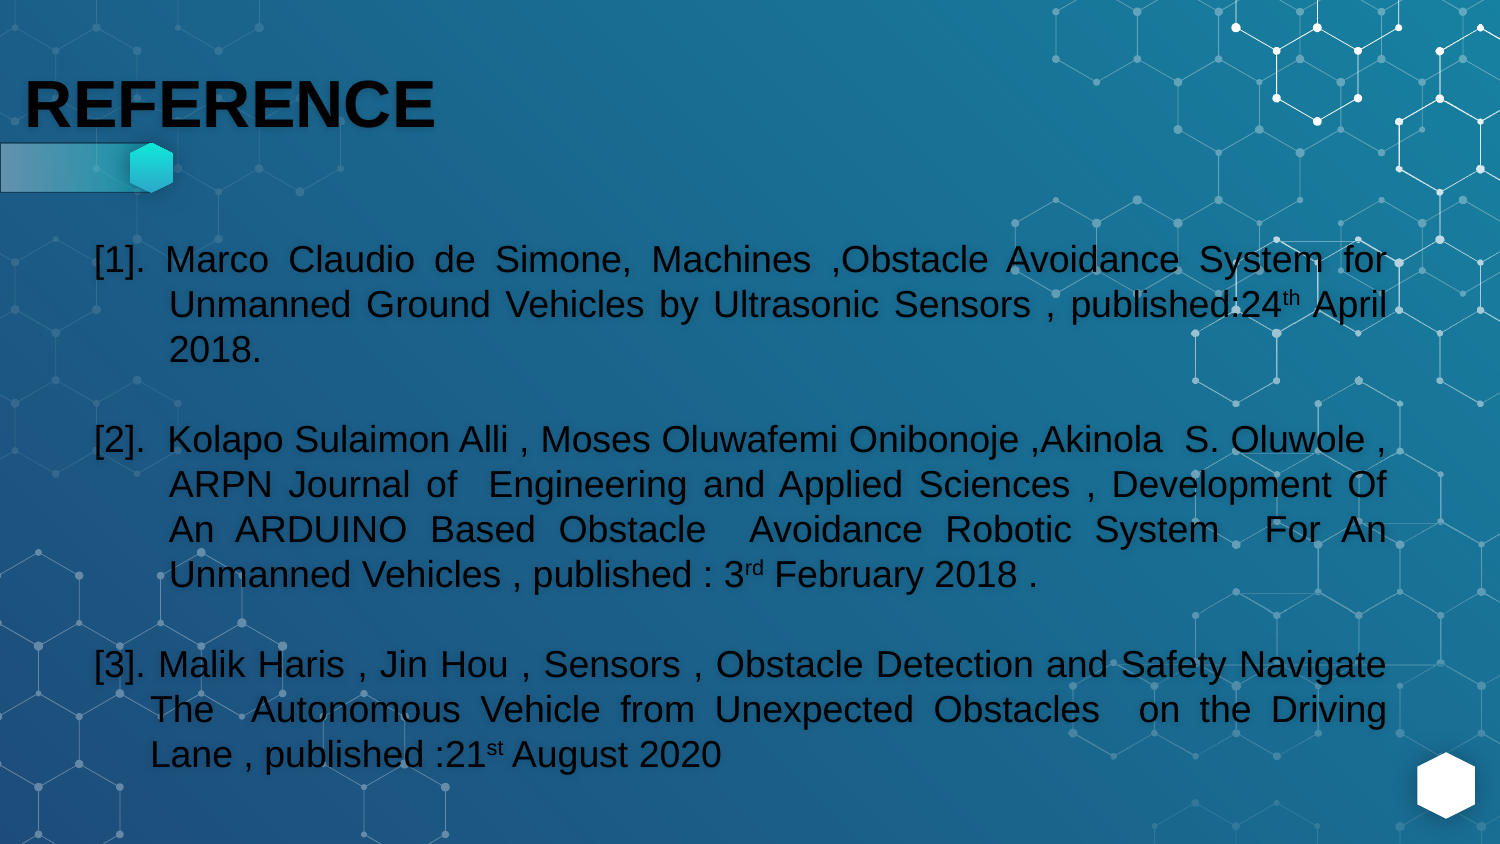

# REFERENCE
[1]. Marco Claudio de Simone, Machines ,Obstacle Avoidance System for Unmanned Ground Vehicles by Ultrasonic Sensors , published:24th April 2018.

[2].  Kolapo Sulaimon Alli , Moses Oluwafemi Onibonoje ,Akinola  S. Oluwole , ARPN Journal of  Engineering and Applied Sciences , Development Of An ARDUINO Based Obstacle  Avoidance Robotic System  For An Unmanned Vehicles , published : 3rd February 2018 .

[3]. Malik Haris , Jin Hou , Sensors , Obstacle Detection and Safety Navigate The  Autonomous Vehicle from Unexpected Obstacles  on the Driving Lane , published :21st August 2020